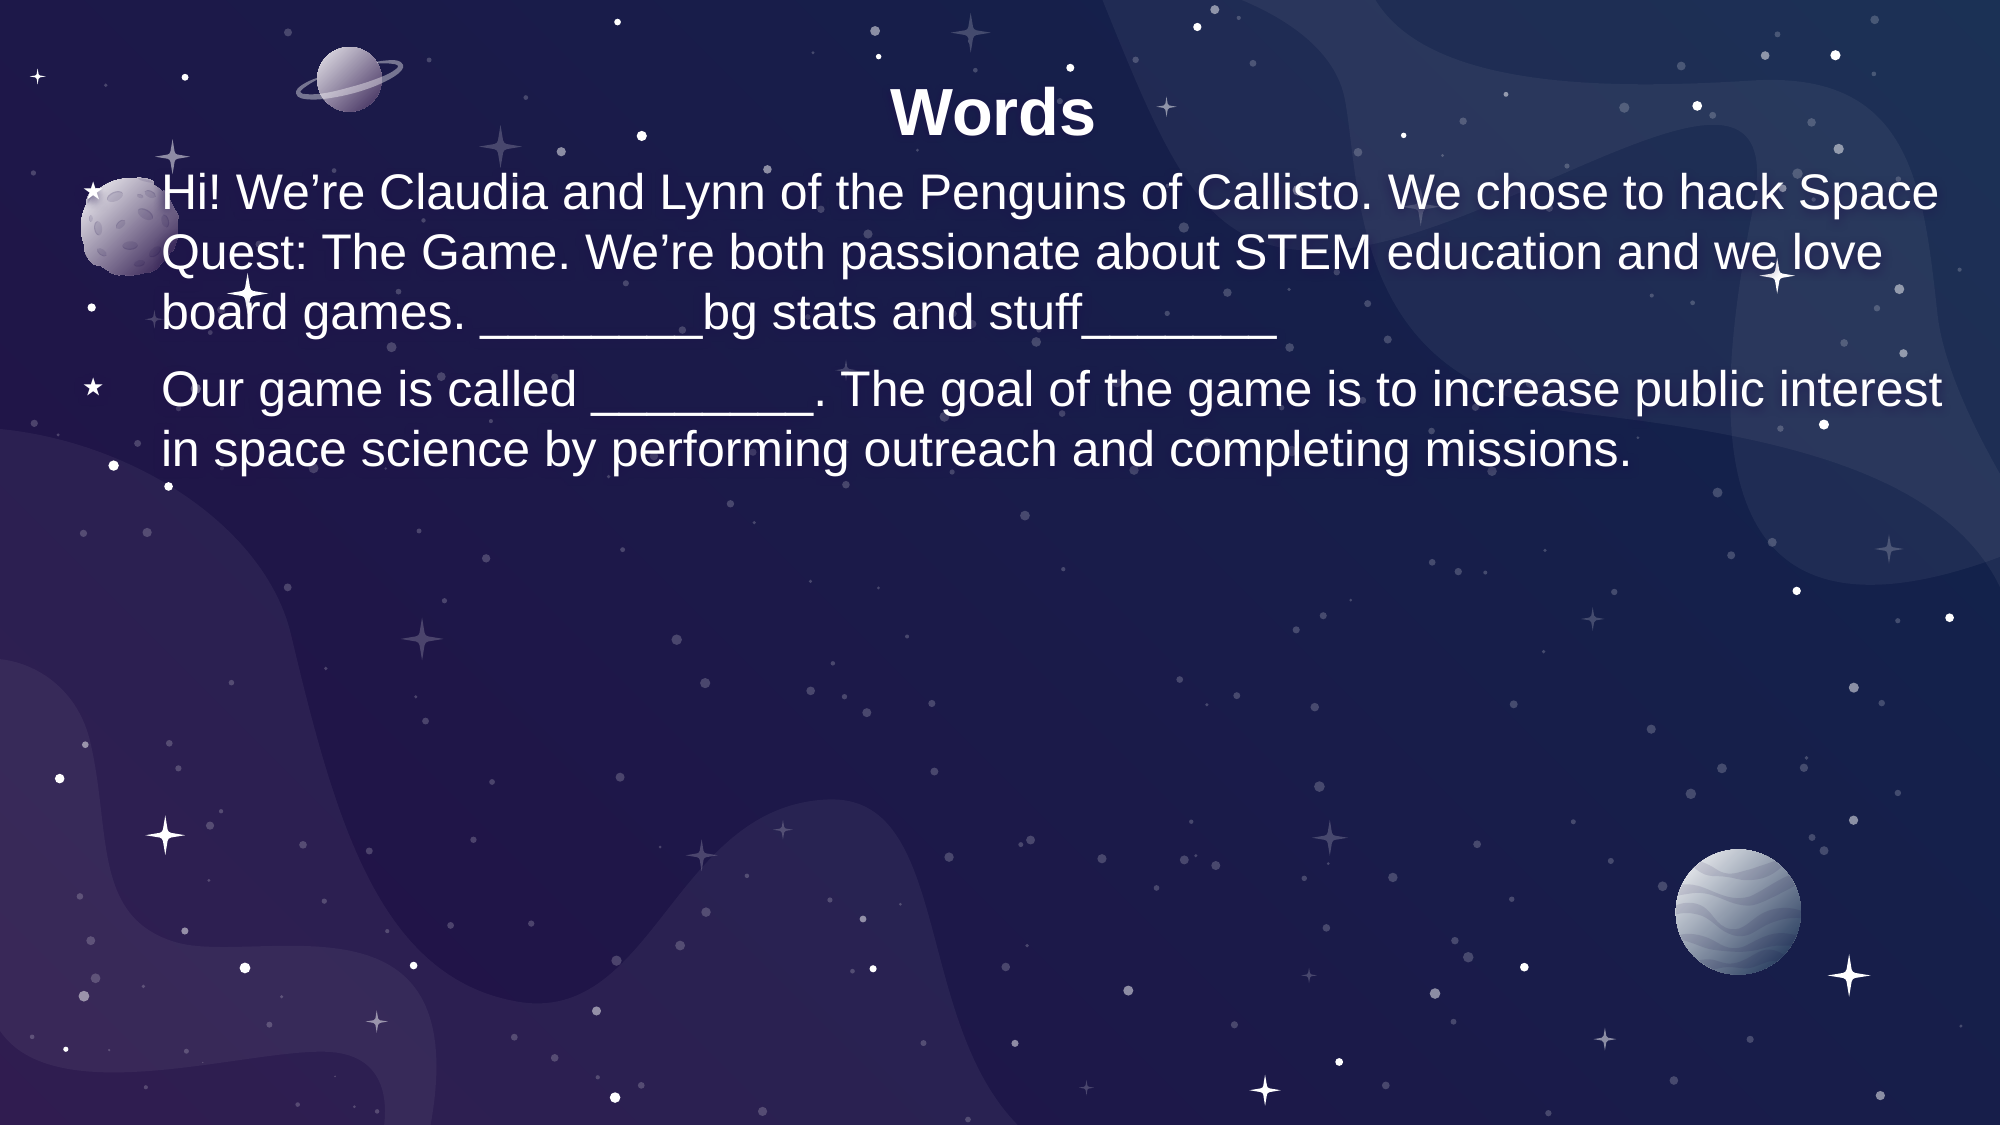

# Words
Hi! We’re Claudia and Lynn of the Penguins of Callisto. We chose to hack Space Quest: The Game. We’re both passionate about STEM education and we love board games. ________bg stats and stuff_______
Our game is called ________. The goal of the game is to increase public interest in space science by performing outreach and completing missions.